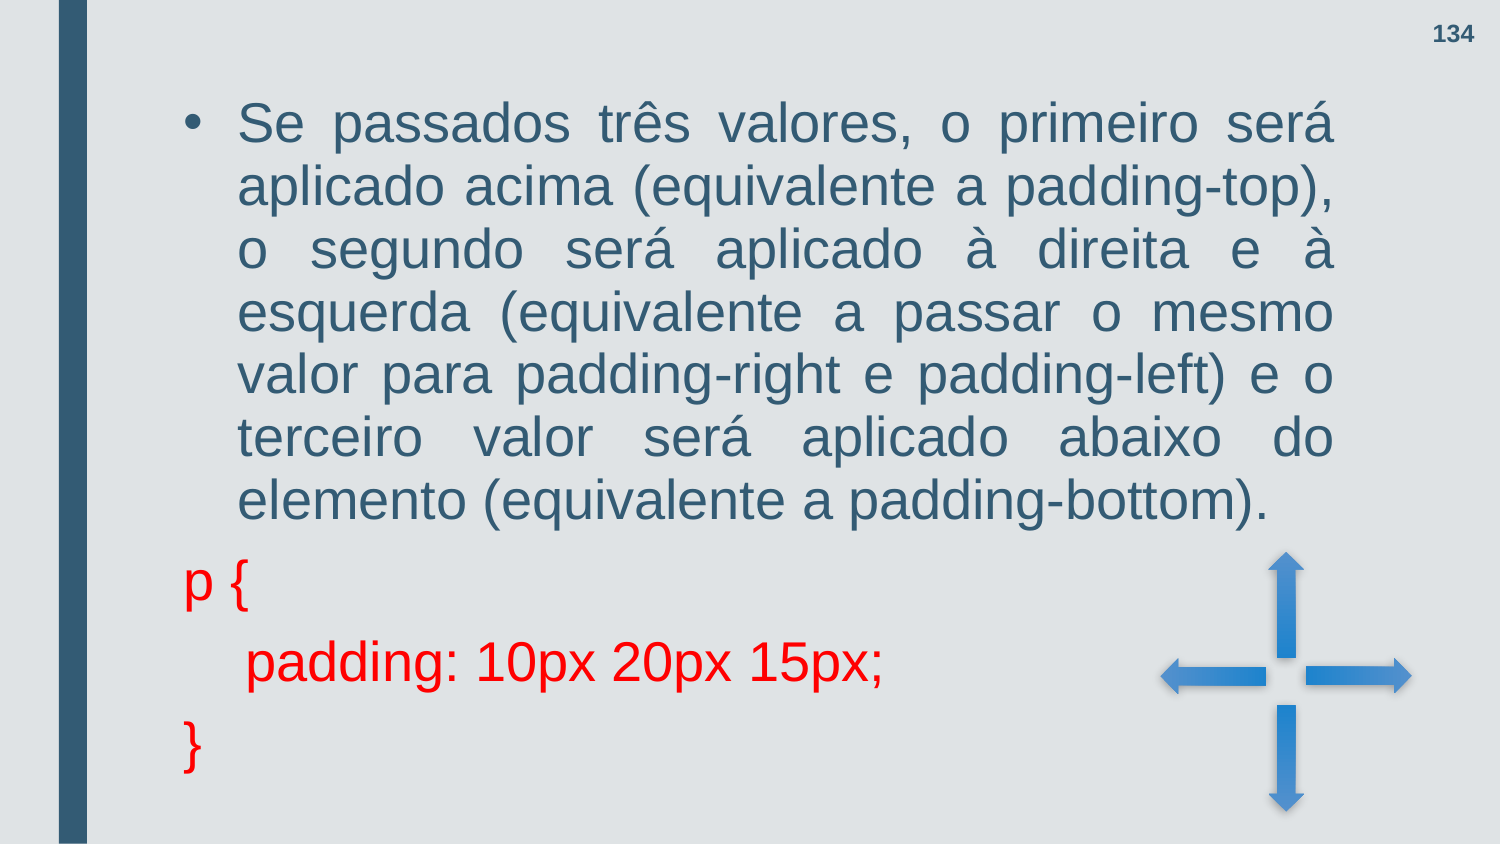

134
Se passados três valores, o primeiro será aplicado acima (equivalente a padding-top), o segundo será aplicado à direita e à esquerda (equivalente a passar o mesmo valor para padding-right e padding-left) e o terceiro valor será aplicado abaixo do elemento (equivalente a padding-bottom).
p {
    padding: 10px 20px 15px;
}